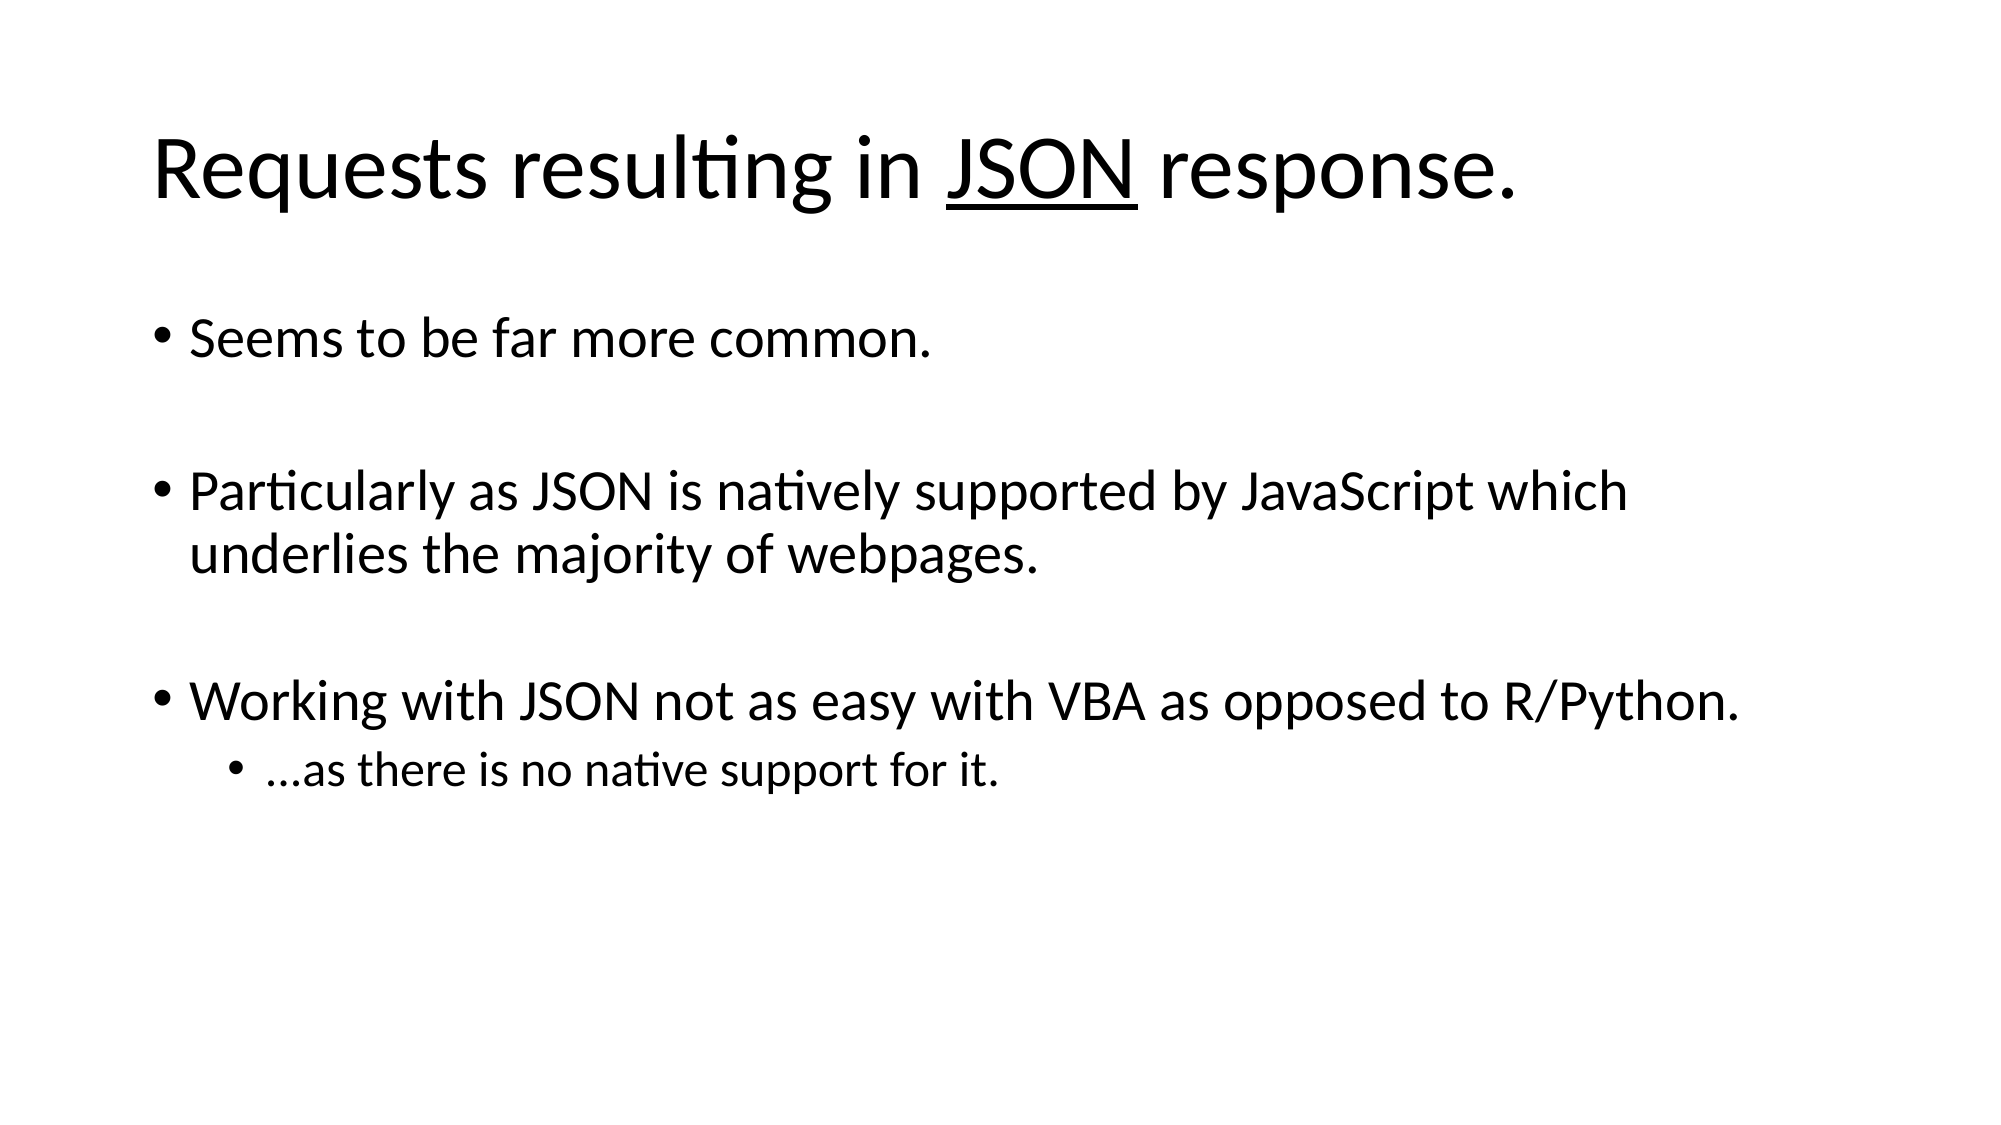

# Requests resulting in JSON response.
Seems to be far more common.
Particularly as JSON is natively supported by JavaScript which underlies the majority of webpages.
Working with JSON not as easy with VBA as opposed to R/Python.
...as there is no native support for it.